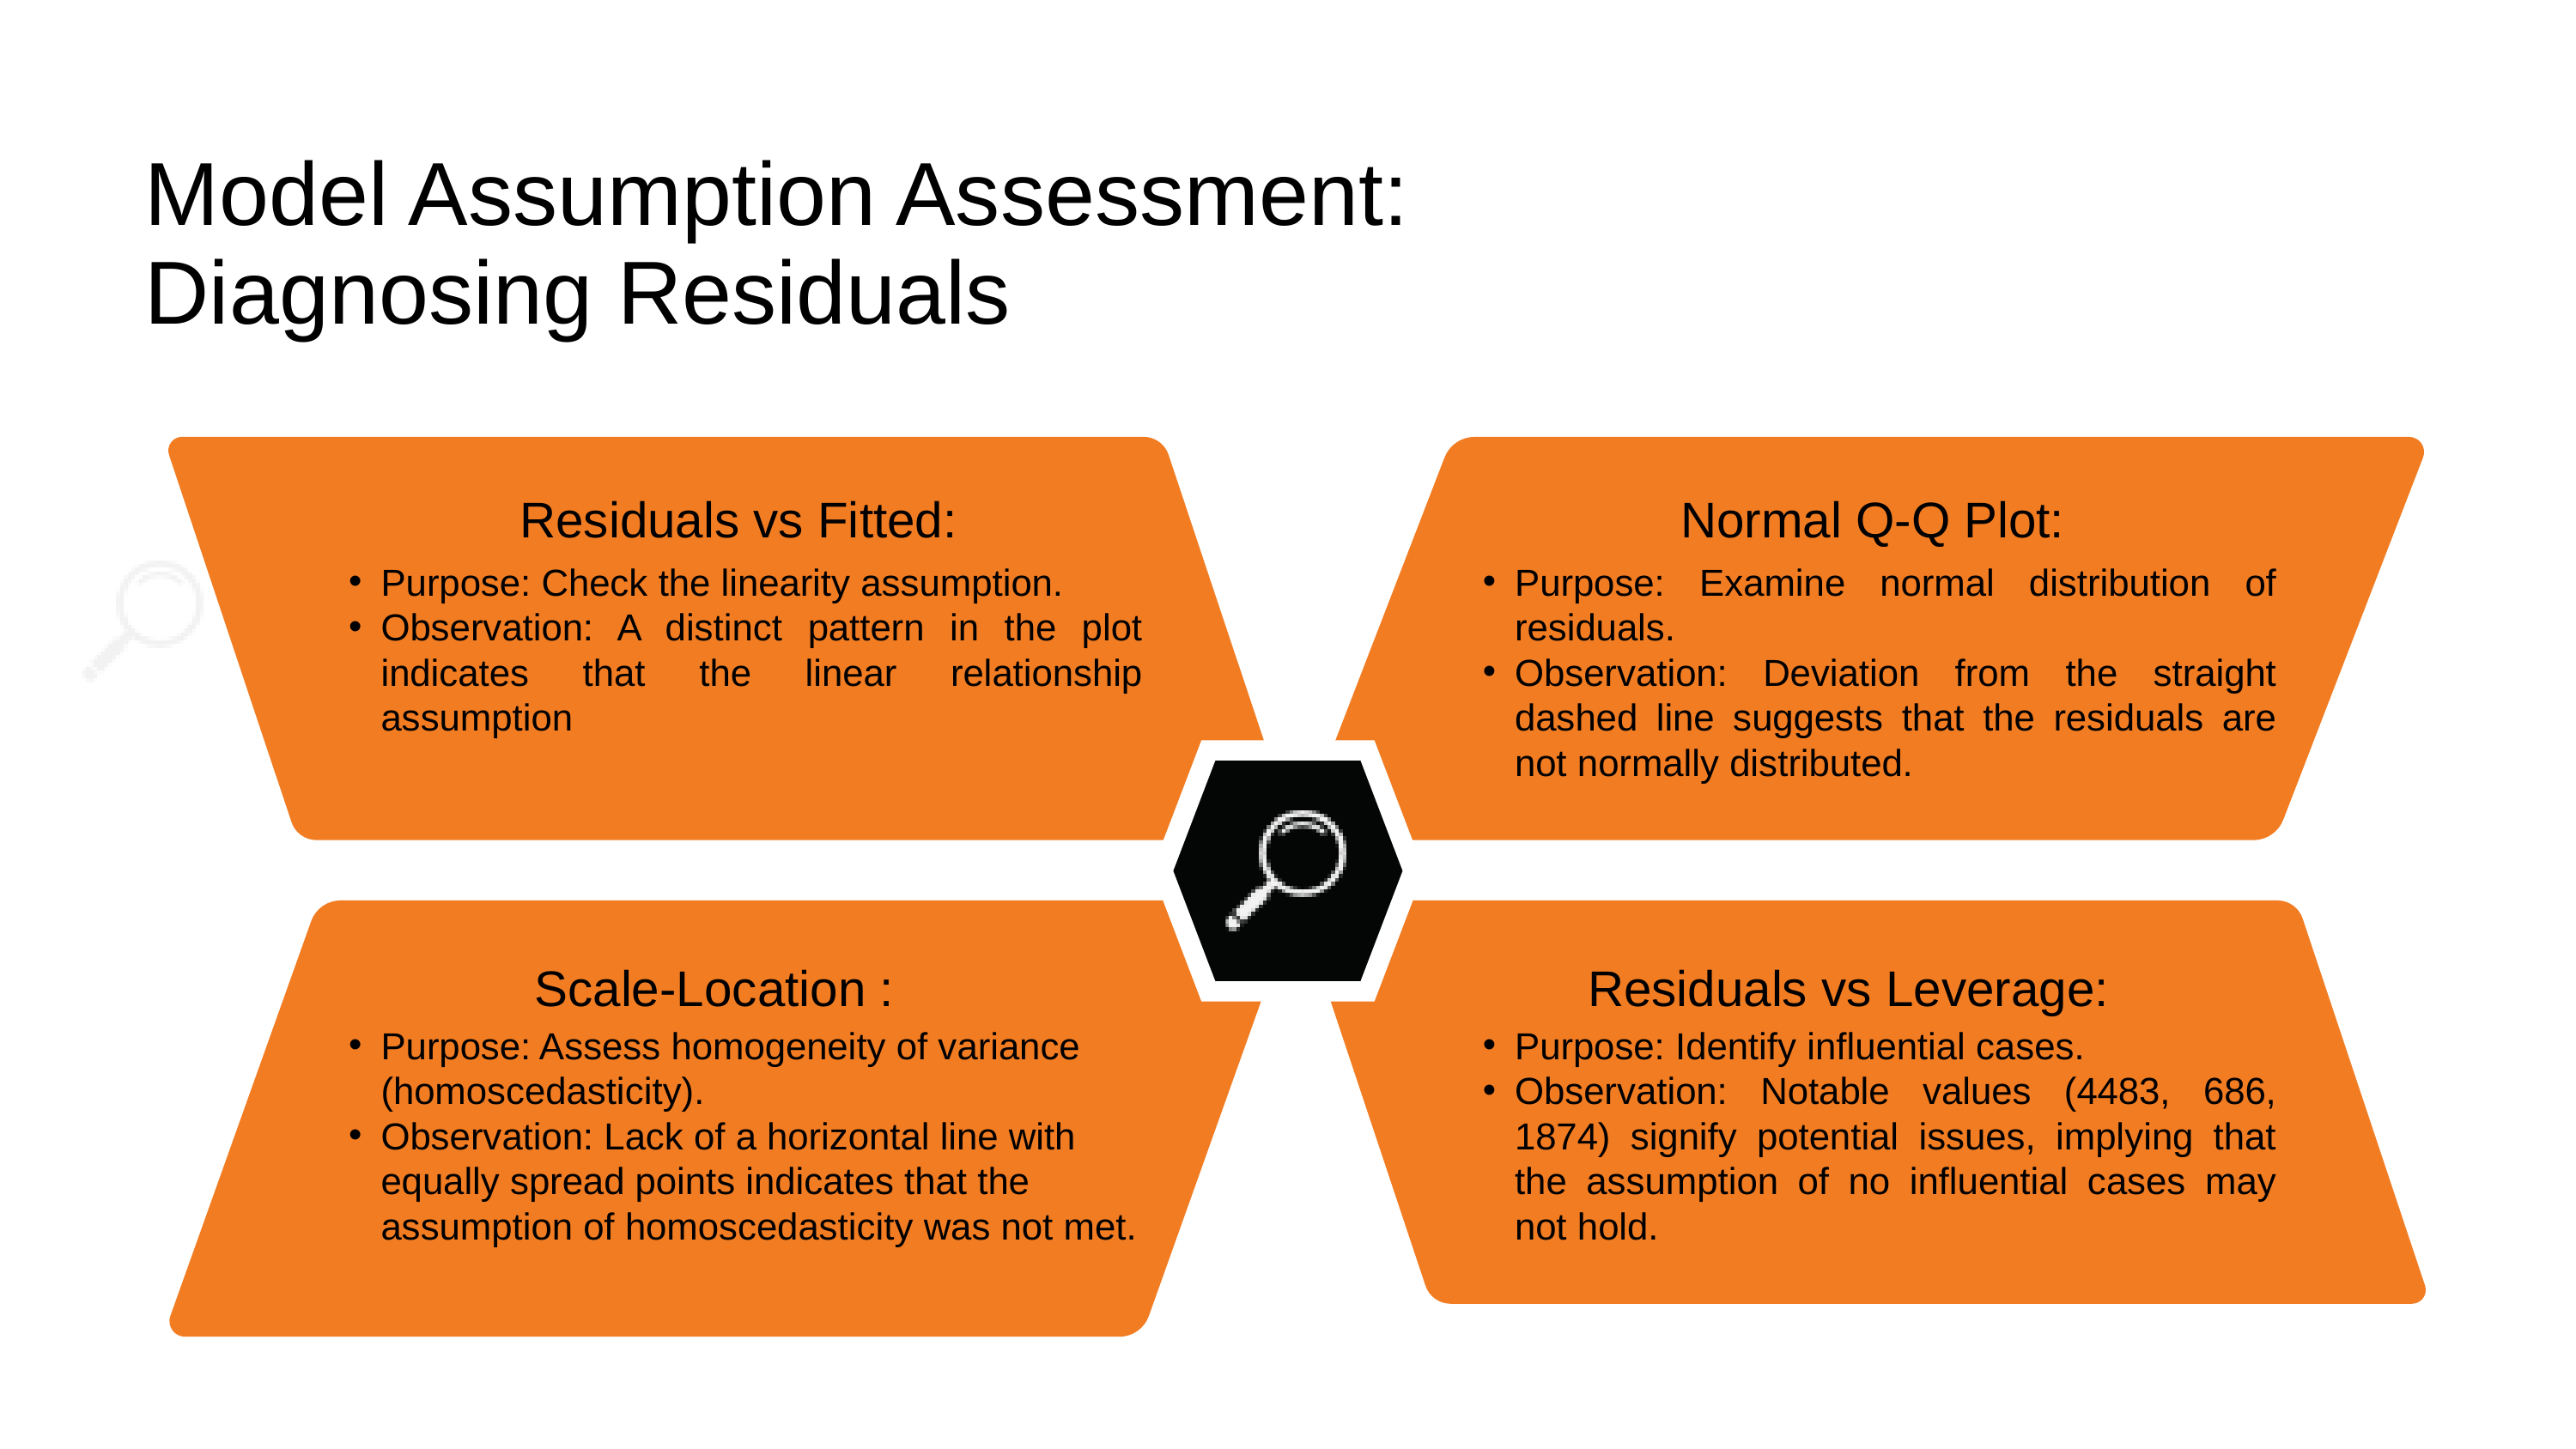

Model Assumption Assessment: Diagnosing Residuals

Residuals vs Fitted:
Normal Q-Q Plot:
Purpose: Check the linearity assumption.
Observation: A distinct pattern in the plot indicates that the linear relationship assumption

Purpose: Examine normal distribution of residuals.
Observation: Deviation from the straight dashed line suggests that the residuals are not normally distributed.

Scale-Location :
Residuals vs Leverage:
Purpose: Assess homogeneity of variance (homoscedasticity).
Observation: Lack of a horizontal line with equally spread points indicates that the assumption of homoscedasticity was not met.

Purpose: Identify influential cases.
Observation: Notable values (4483, 686, 1874) signify potential issues, implying that the assumption of no influential cases may not hold.